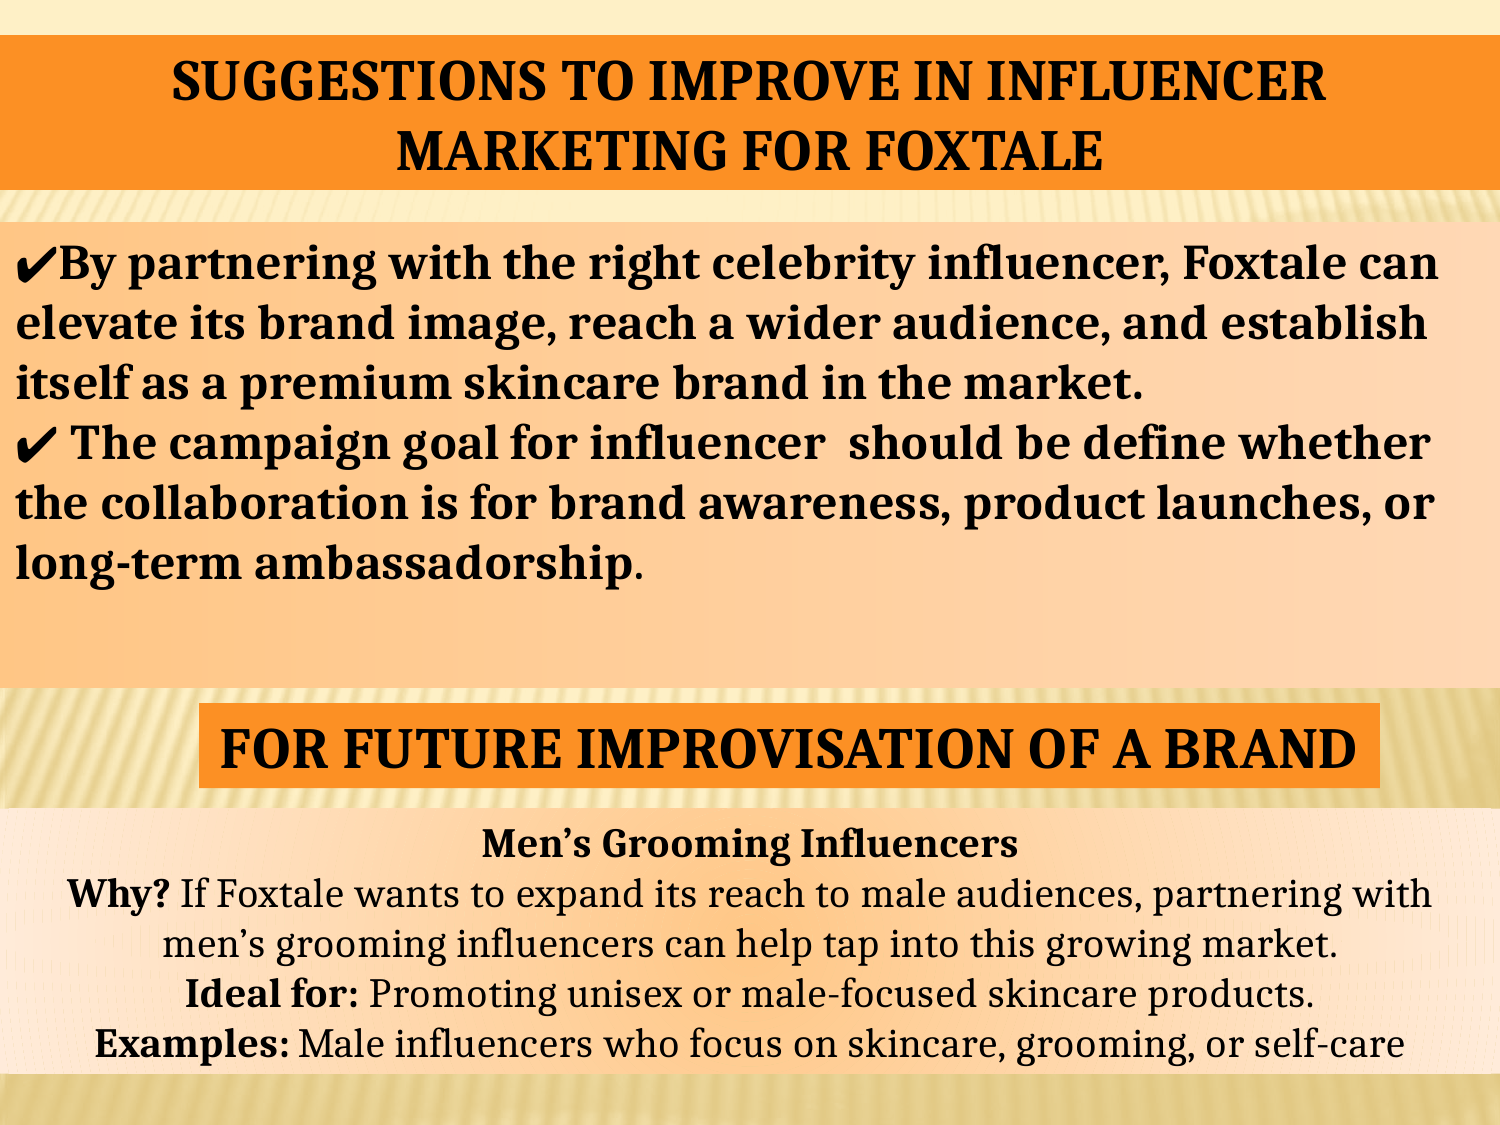

SUGGESTIONS TO IMPROVE IN INFLUENCER MARKETING FOR FOXTALE
By partnering with the right celebrity influencer, Foxtale can elevate its brand image, reach a wider audience, and establish itself as a premium skincare brand in the market.
 The campaign goal for influencer  should be define whether the collaboration is for brand awareness, product launches, or long-term ambassadorship.

FOR FUTURE IMPROVISATION OF A BRAND
Men’s Grooming Influencers
Why? If Foxtale wants to expand its reach to male audiences, partnering with men’s grooming influencers can help tap into this growing market.
Ideal for: Promoting unisex or male-focused skincare products.
Examples: Male influencers who focus on skincare, grooming, or self-care